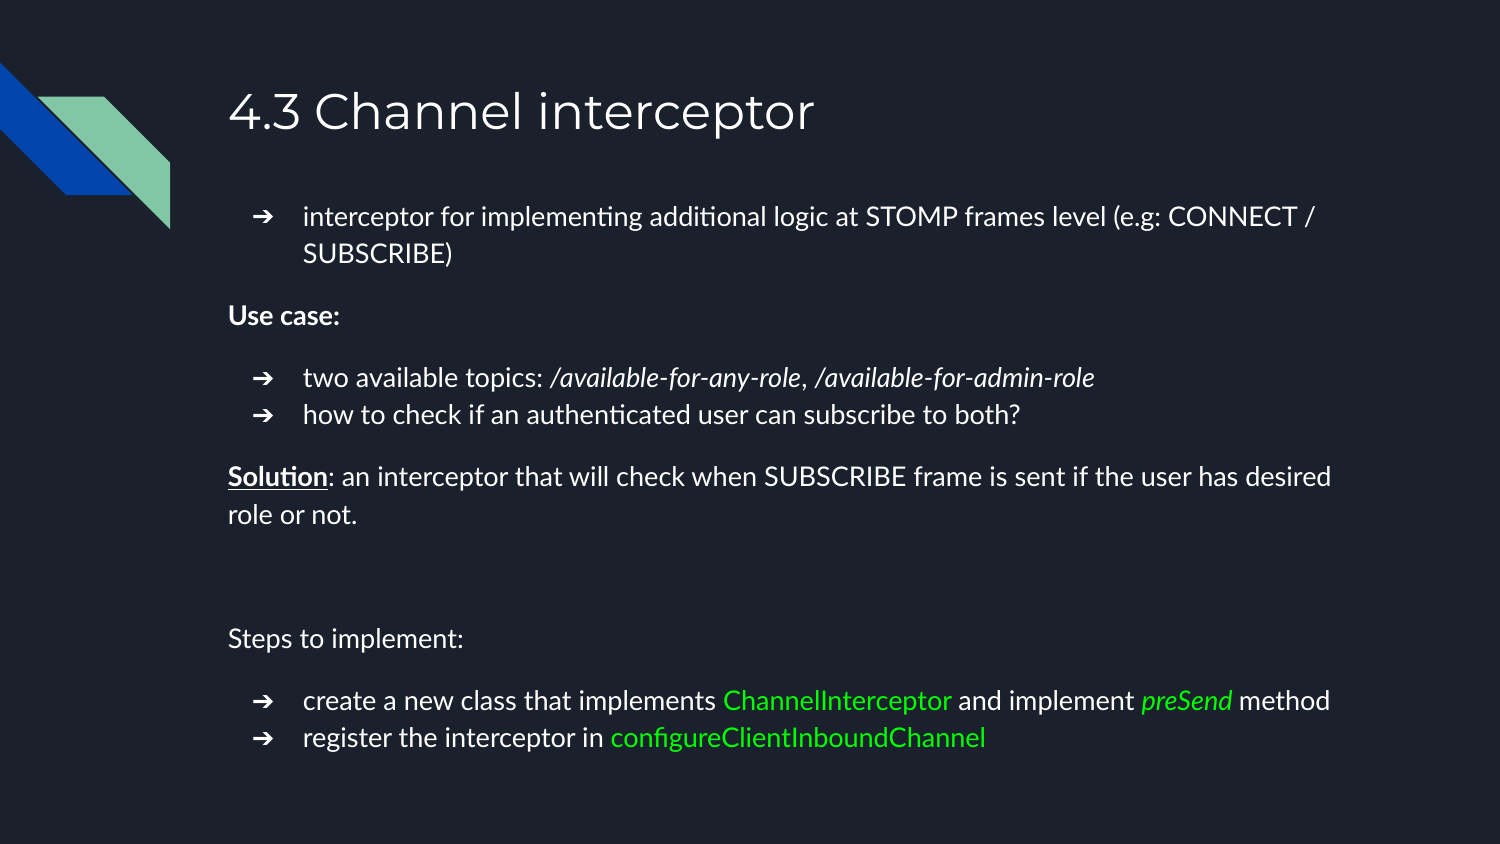

# 4.3 Channel interceptor

interceptor for implementing additional logic at STOMP frames level (e.g: CONNECT / SUBSCRIBE)
Use case:
two available topics: /available-for-any-role, /available-for-admin-role
how to check if an authenticated user can subscribe to both?
Solution: an interceptor that will check when SUBSCRIBE frame is sent if the user has desired role or not.

Steps to implement:
create a new class that implements ChannelInterceptor and implement preSend method
register the interceptor in configureClientInboundChannel